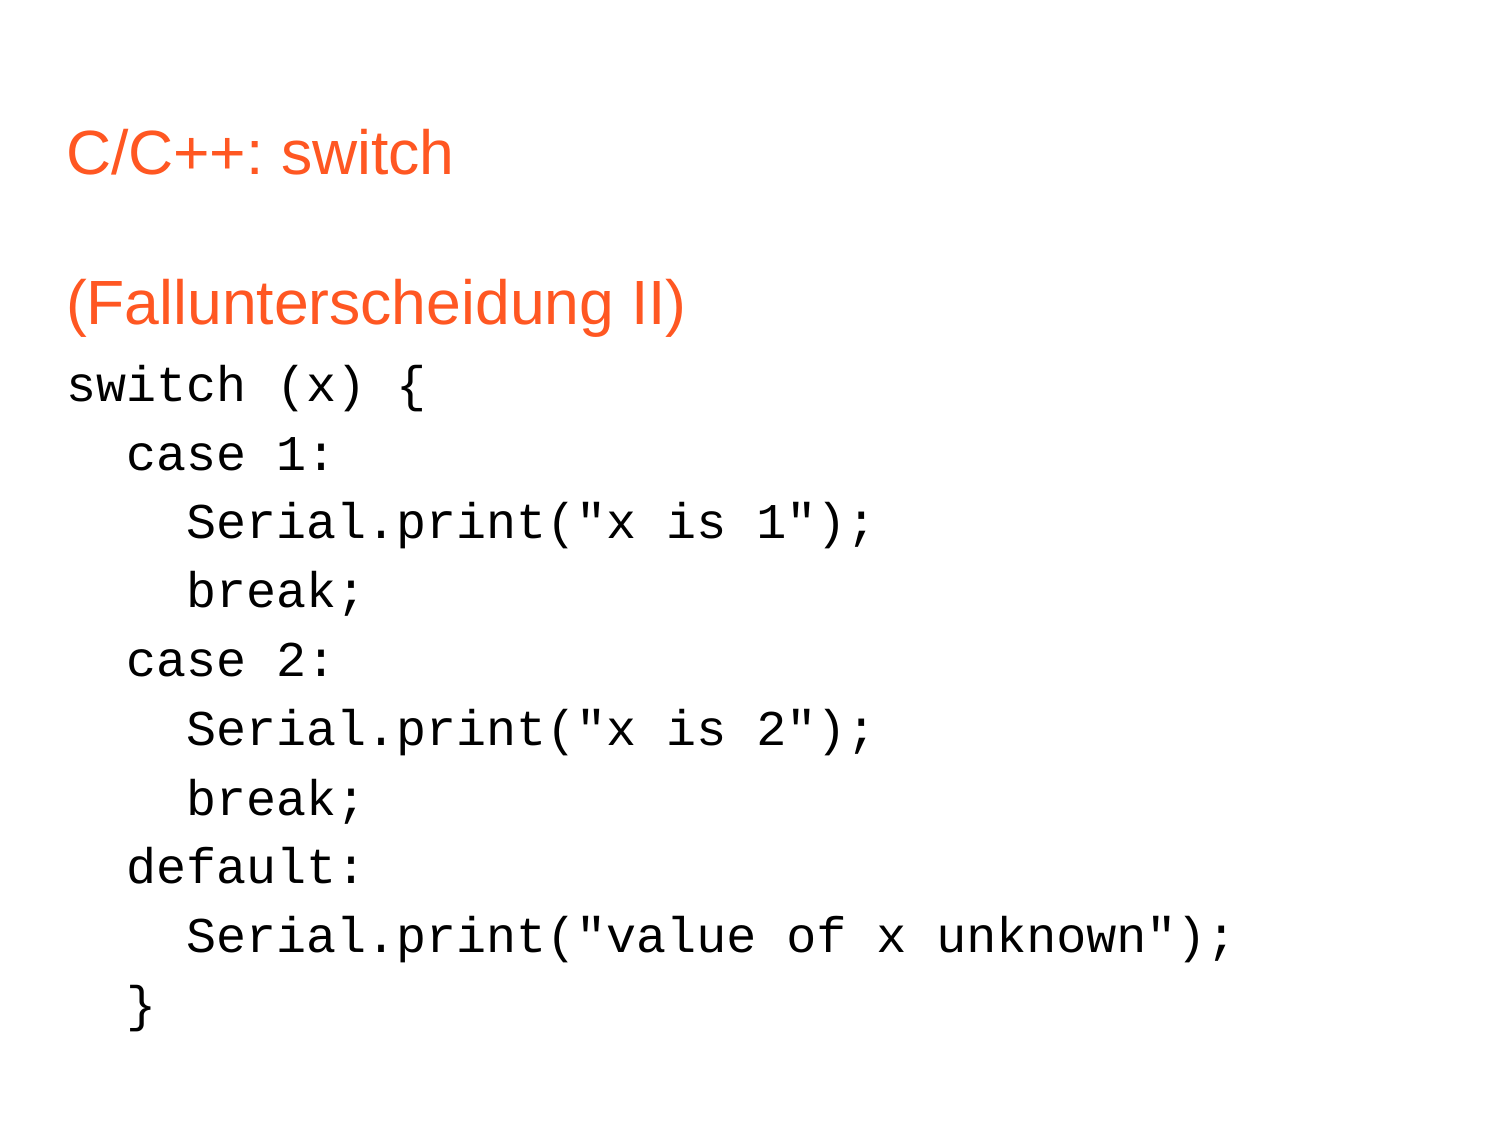

# C/C++: switch (Fallunterscheidung II)
switch (x) {
  case 1:
    Serial.print("x is 1");
    break;
  case 2:
    Serial.print("x is 2");
    break;
  default:
    Serial.print("value of x unknown");
  }